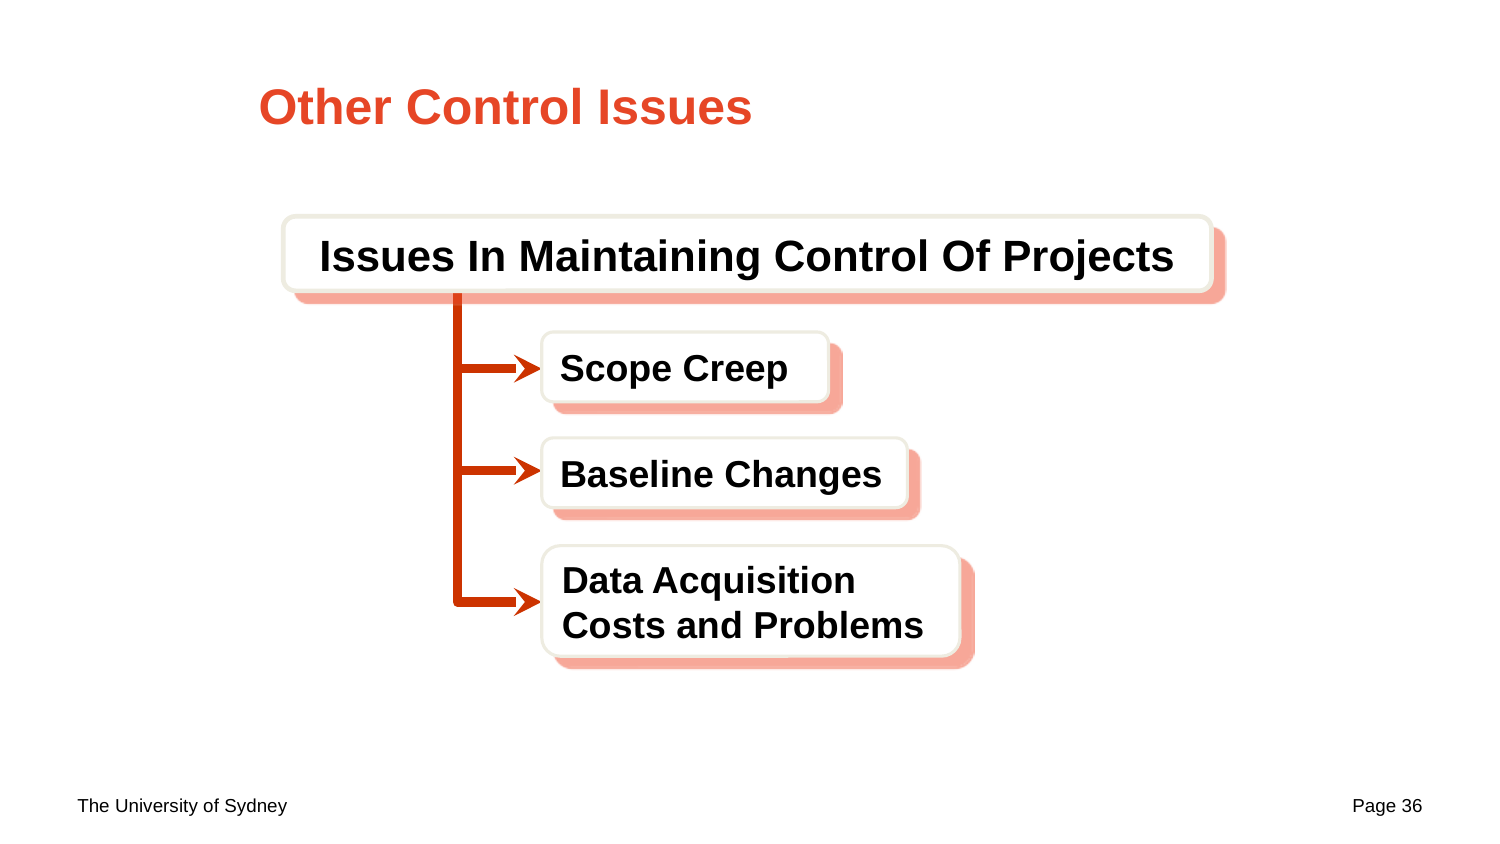

# Other Control Issues
Issues In Maintaining Control Of Projects

Scope Creep

Baseline Changes

Data Acquisition
Costs and Problems